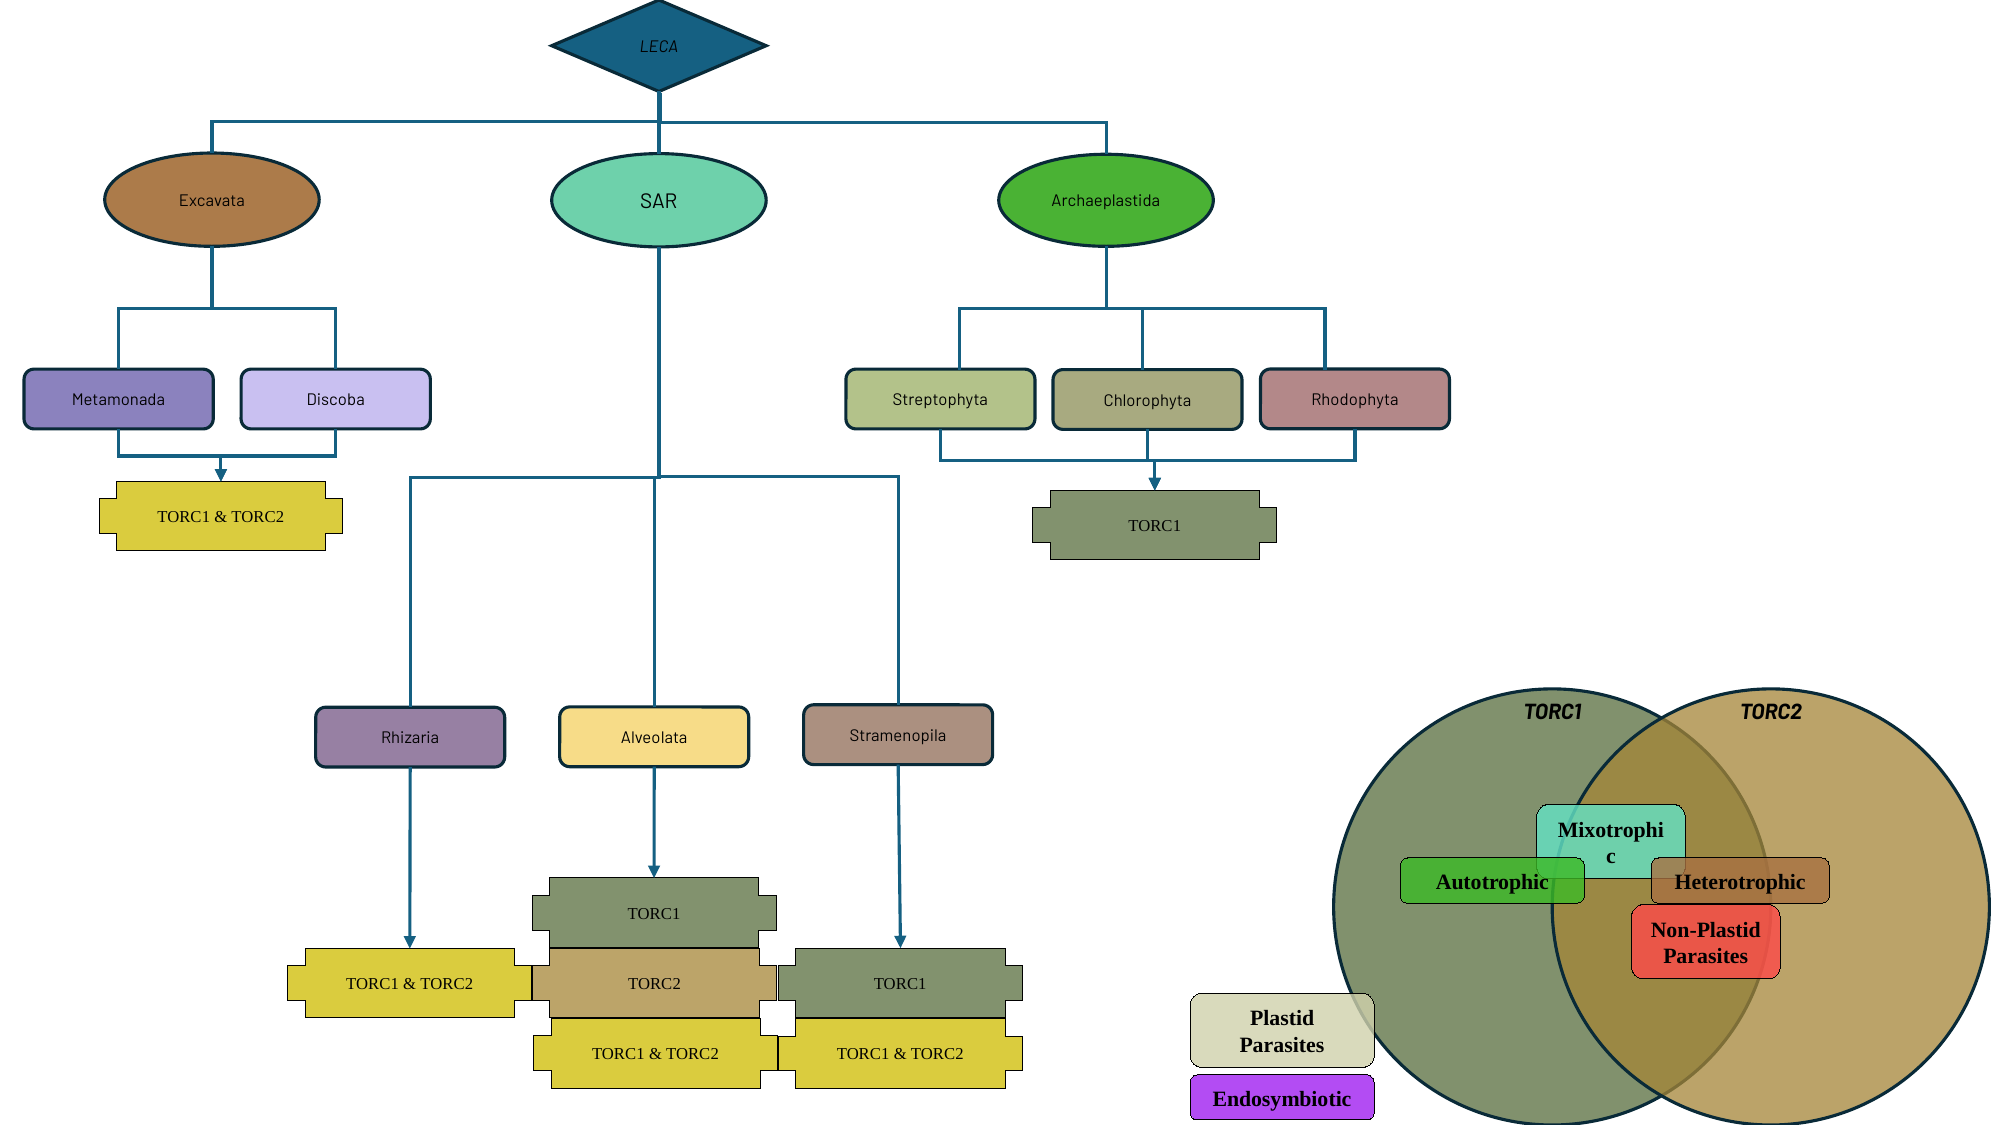

LECA
Excavata
SAR
Archaeplastida
Rhodophyta
Metamonada
Discoba
Streptophyta
Chlorophyta
TORC1 & TORC2
TORC1

TORC1
TORC2
Mixotrophic
Autotrophic
Heterotrophic
Non-Plastid Parasites
Plastid
Parasites
Endosymbiotic
Stramenopila
Alveolata
Rhizaria
TORC1
TORC1
TORC1 & TORC2
TORC2
TORC1 & TORC2
TORC1 & TORC2